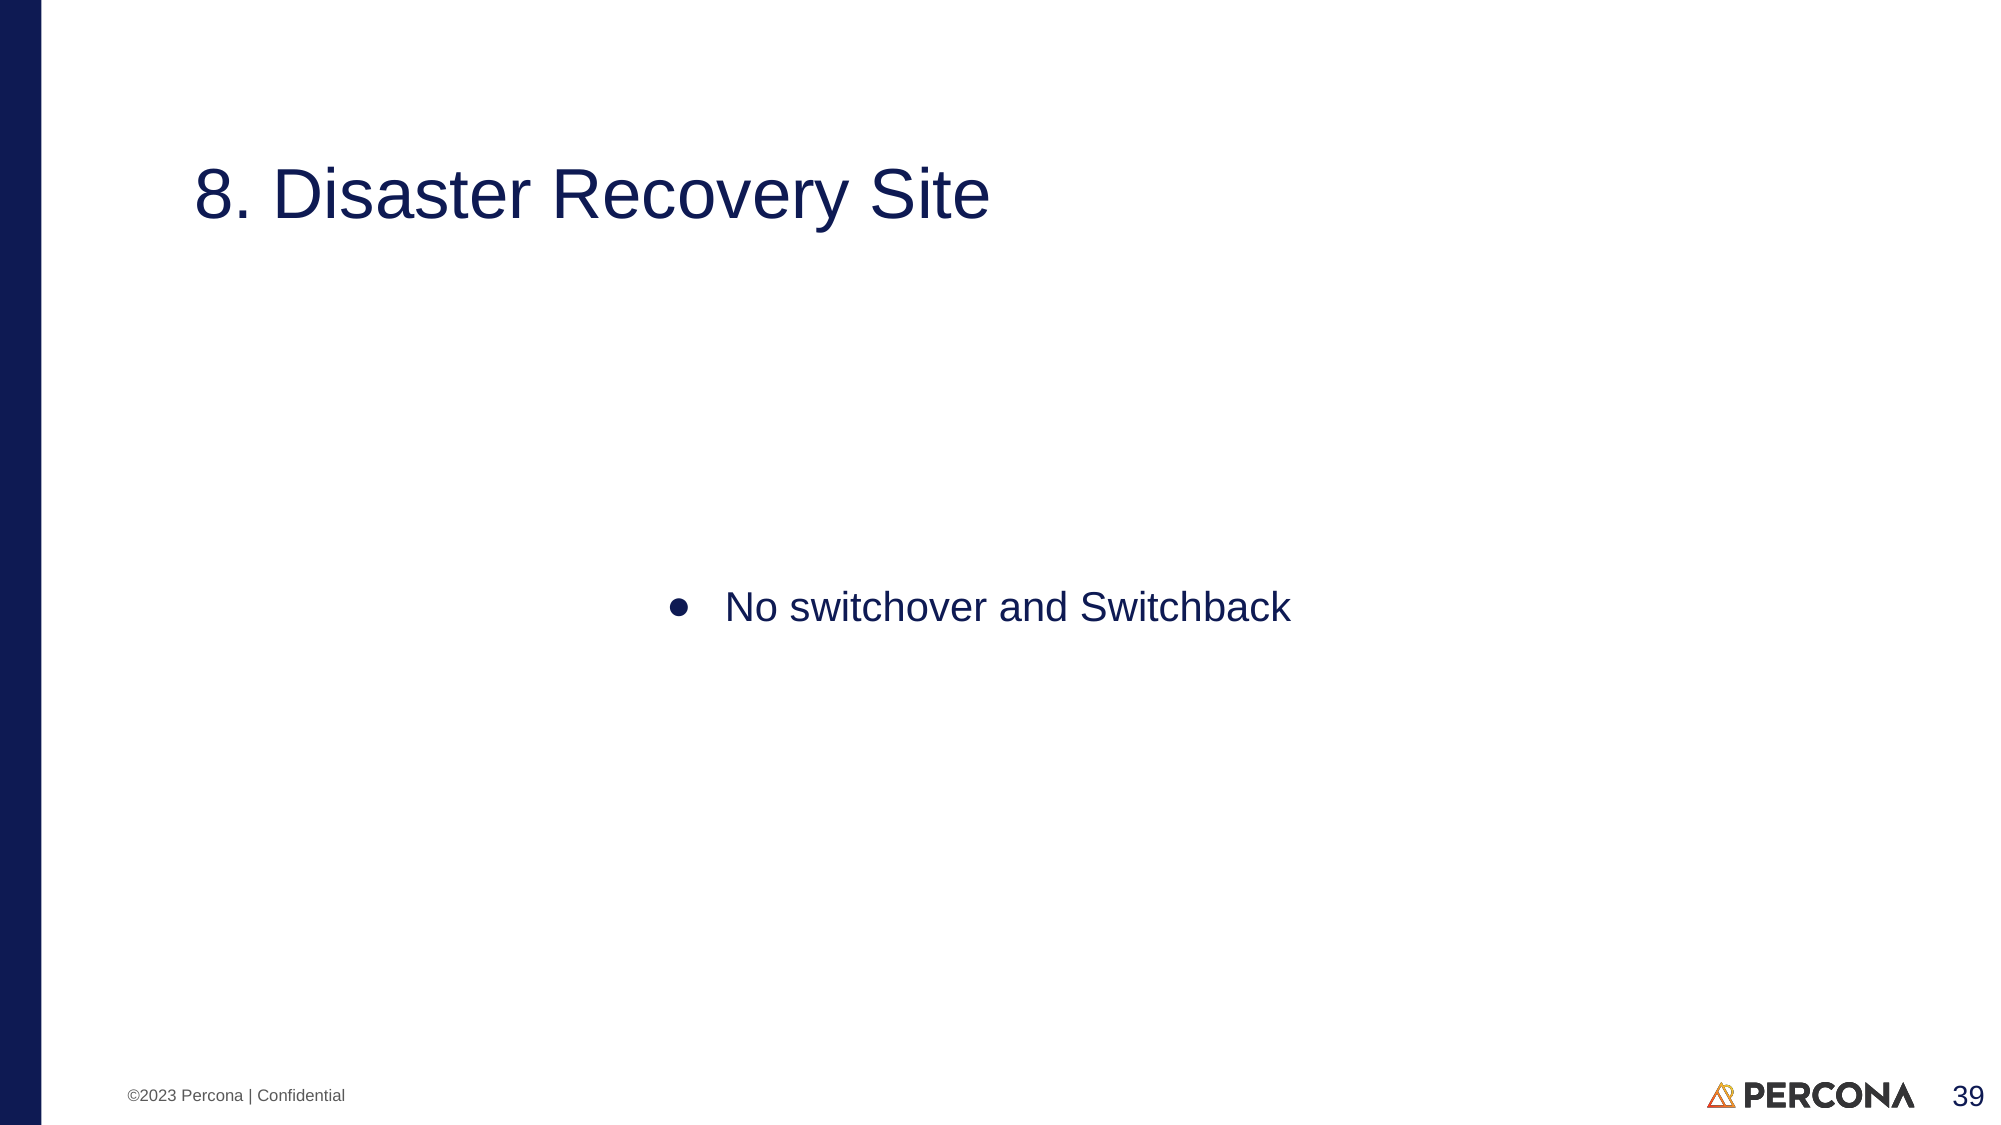

# 8. Disaster Recovery Site
No switchover and Switchback
39